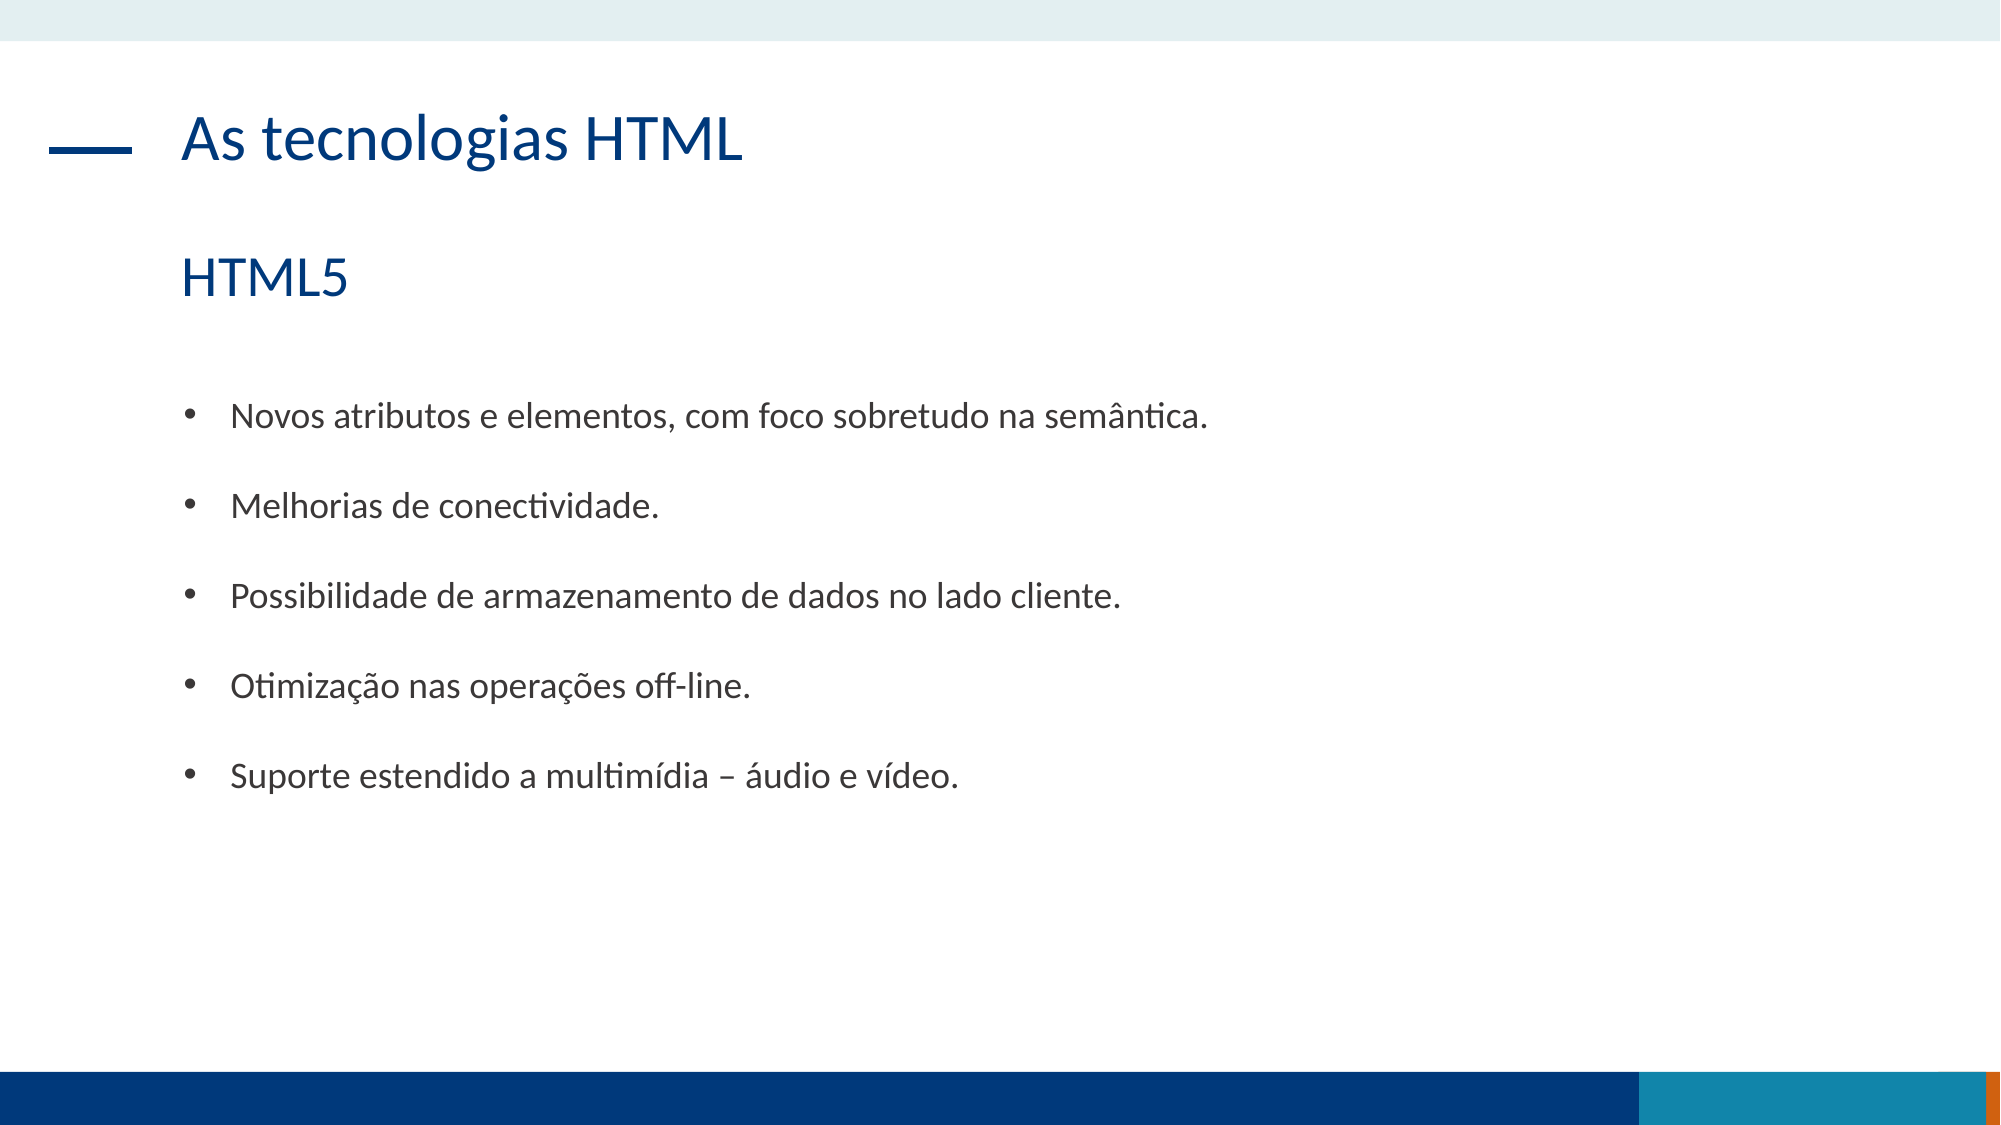

As tecnologias HTML
HTML5
Novos atributos e elementos, com foco sobretudo na semântica.

Melhorias de conectividade.

Possibilidade de armazenamento de dados no lado cliente.

Otimização nas operações off-line.

Suporte estendido a multimídia – áudio e vídeo.